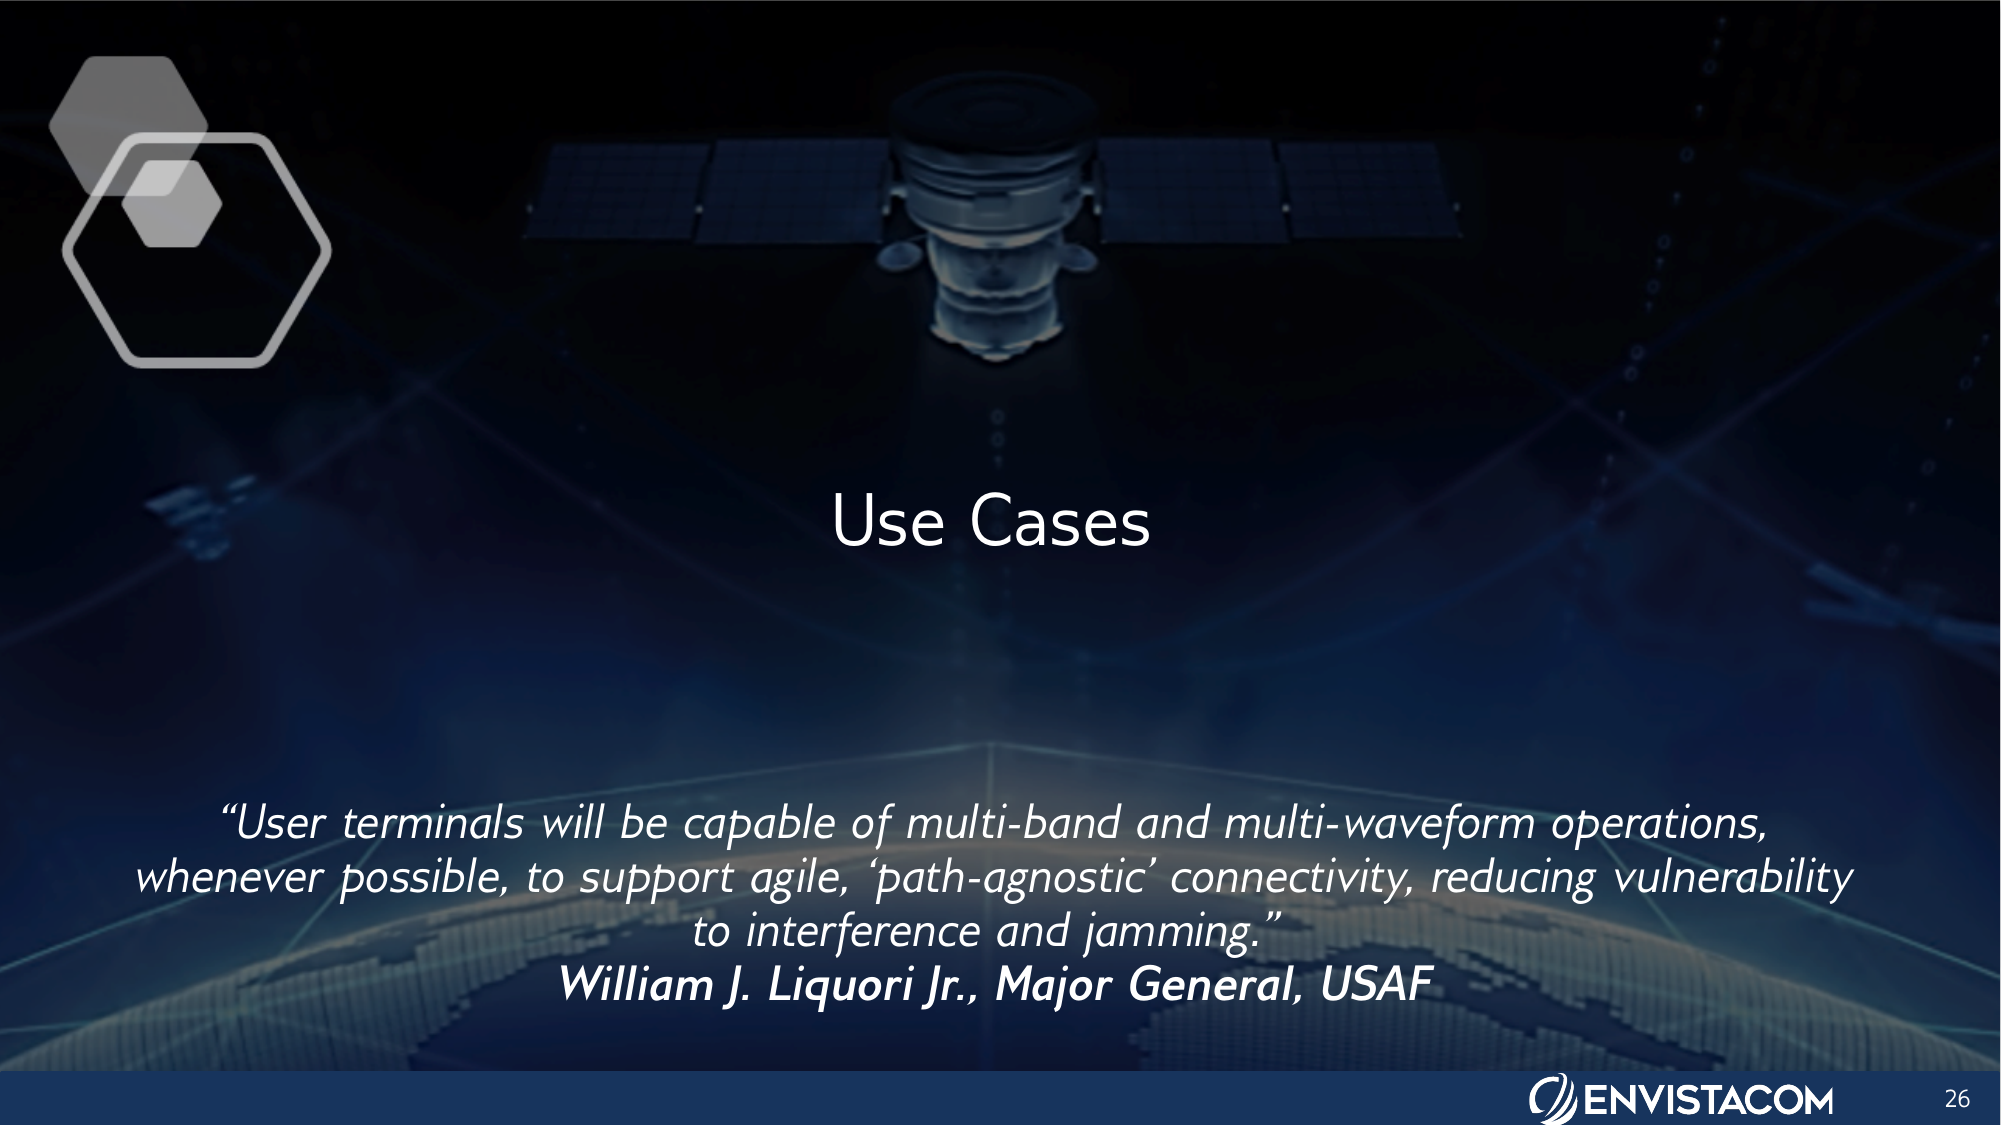

Use Cases
“User terminals will be capable of multi-band and multi-waveform operations, whenever possible, to support agile, ‘path-agnostic’ connectivity, reducing vulnerability to interference and jamming.”
William J. Liquori Jr., Major General, USAF
26